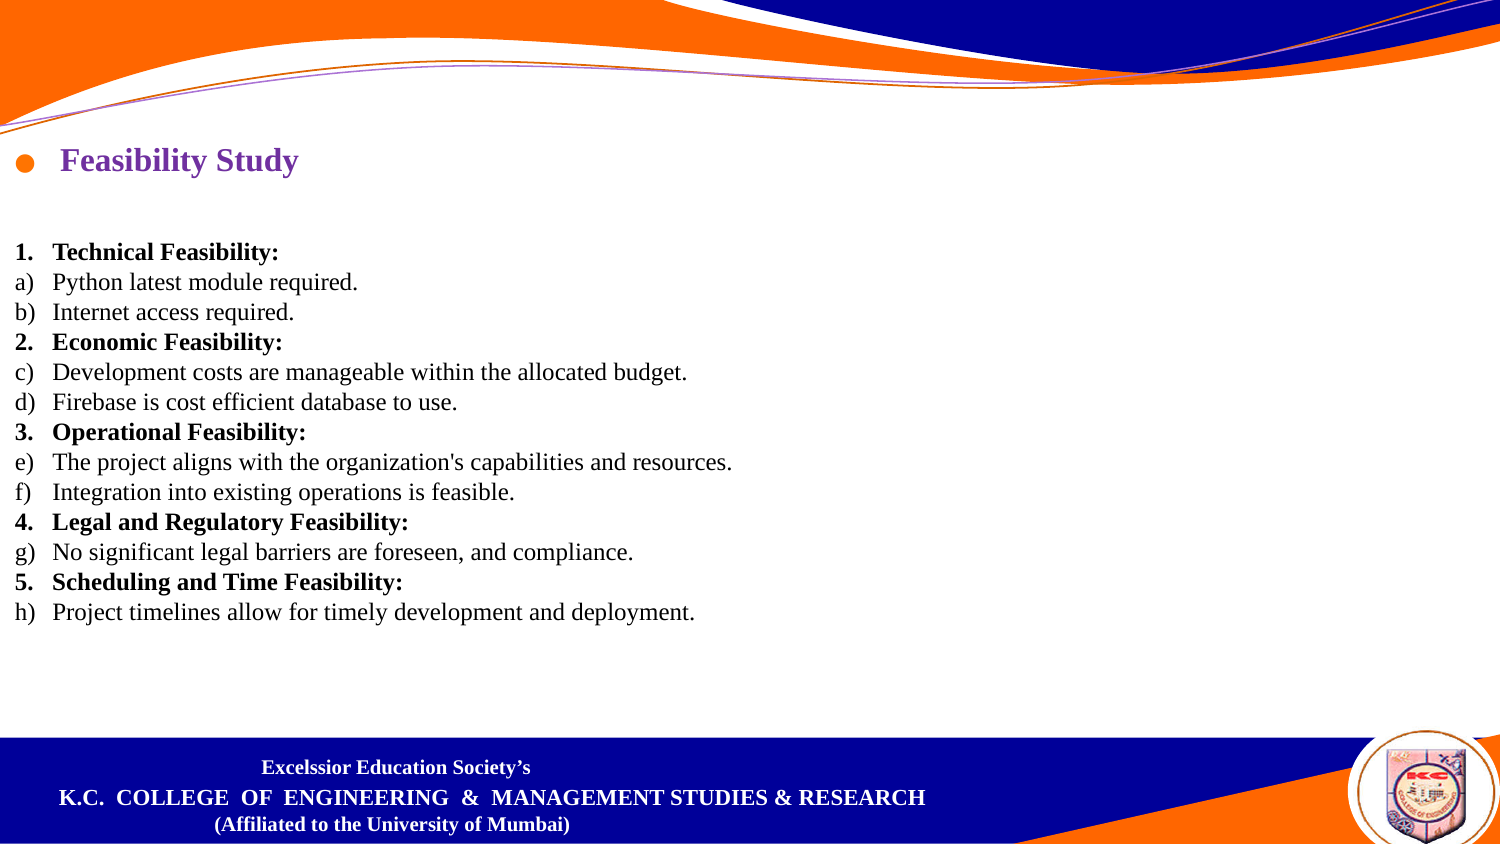

Feasibility Study

Technical Feasibility:
Python latest module required.
Internet access required.
2.   Economic Feasibility:
Development costs are manageable within the allocated budget.
Firebase is cost efficient database to use.
3.   Operational Feasibility:
The project aligns with the organization's capabilities and resources.
Integration into existing operations is feasible.
4.   Legal and Regulatory Feasibility:
No significant legal barriers are foreseen, and compliance.
5.   Scheduling and Time Feasibility:
Project timelines allow for timely development and deployment.